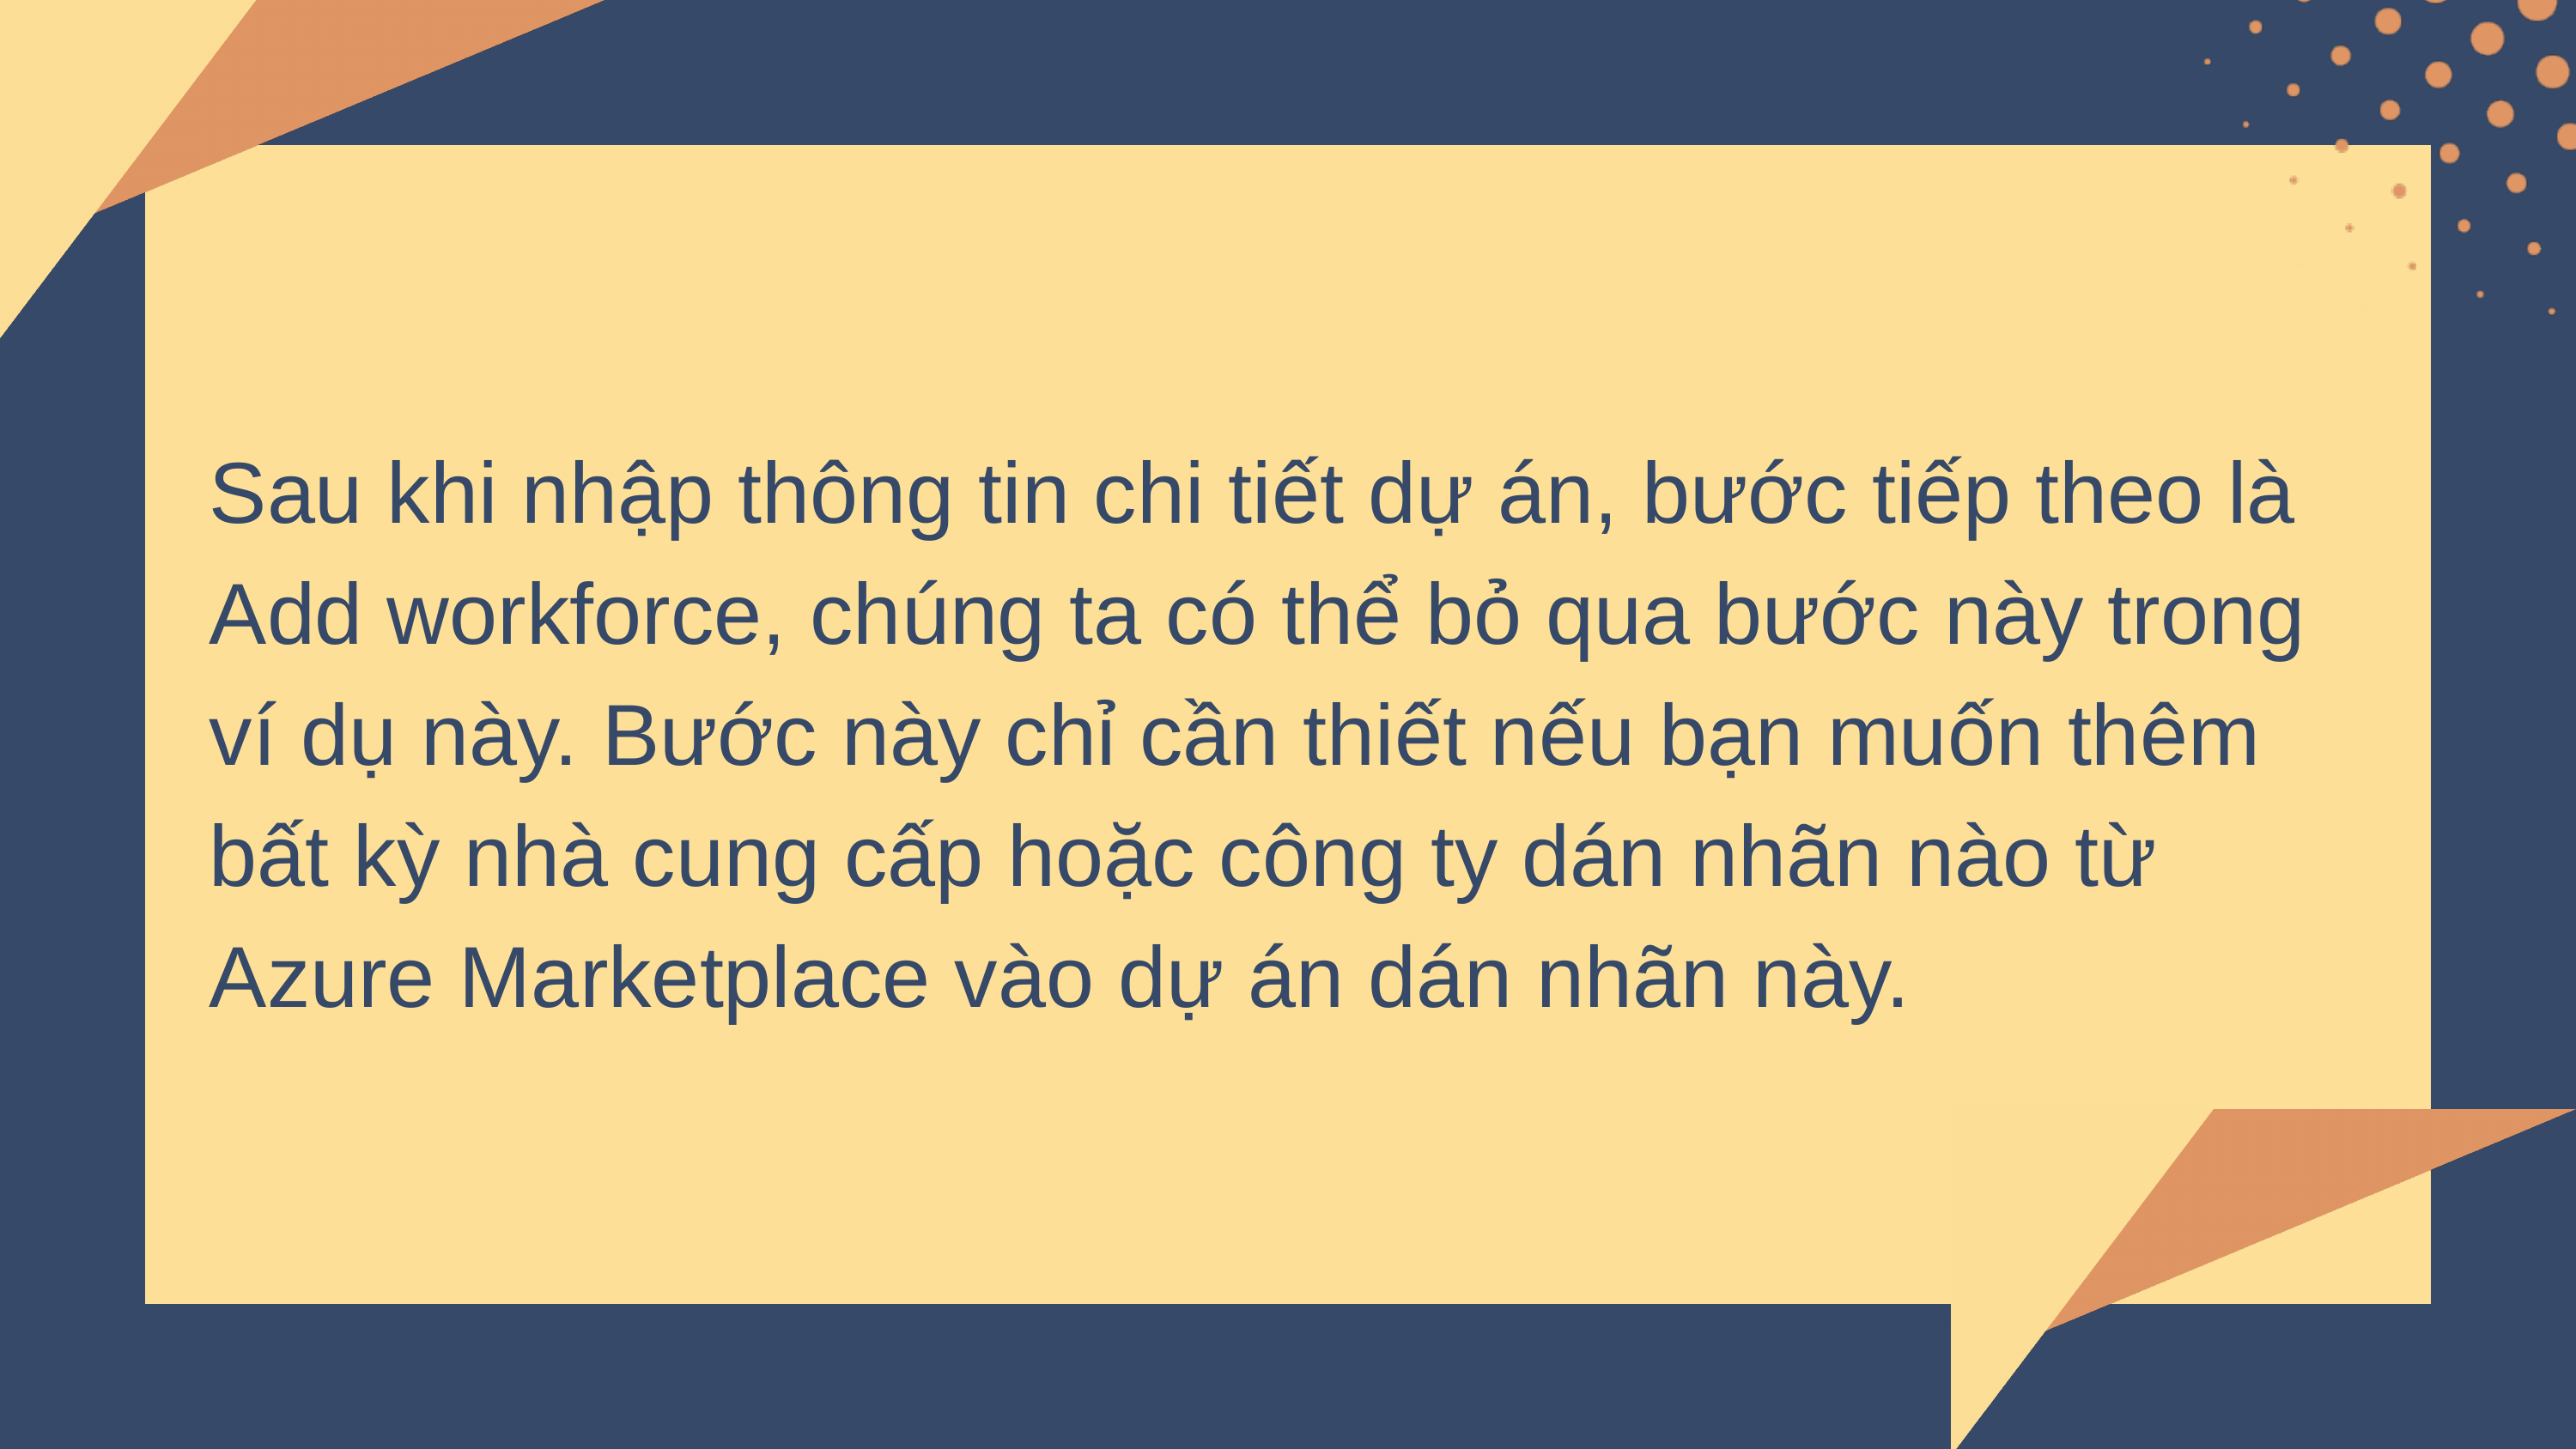

Sau khi nhập thông tin chi tiết dự án, bước tiếp theo là Add workforce, chúng ta có thể bỏ qua bước này trong ví dụ này. Bước này chỉ cần thiết nếu bạn muốn thêm bất kỳ nhà cung cấp hoặc công ty dán nhãn nào từ Azure Marketplace vào dự án dán nhãn này.